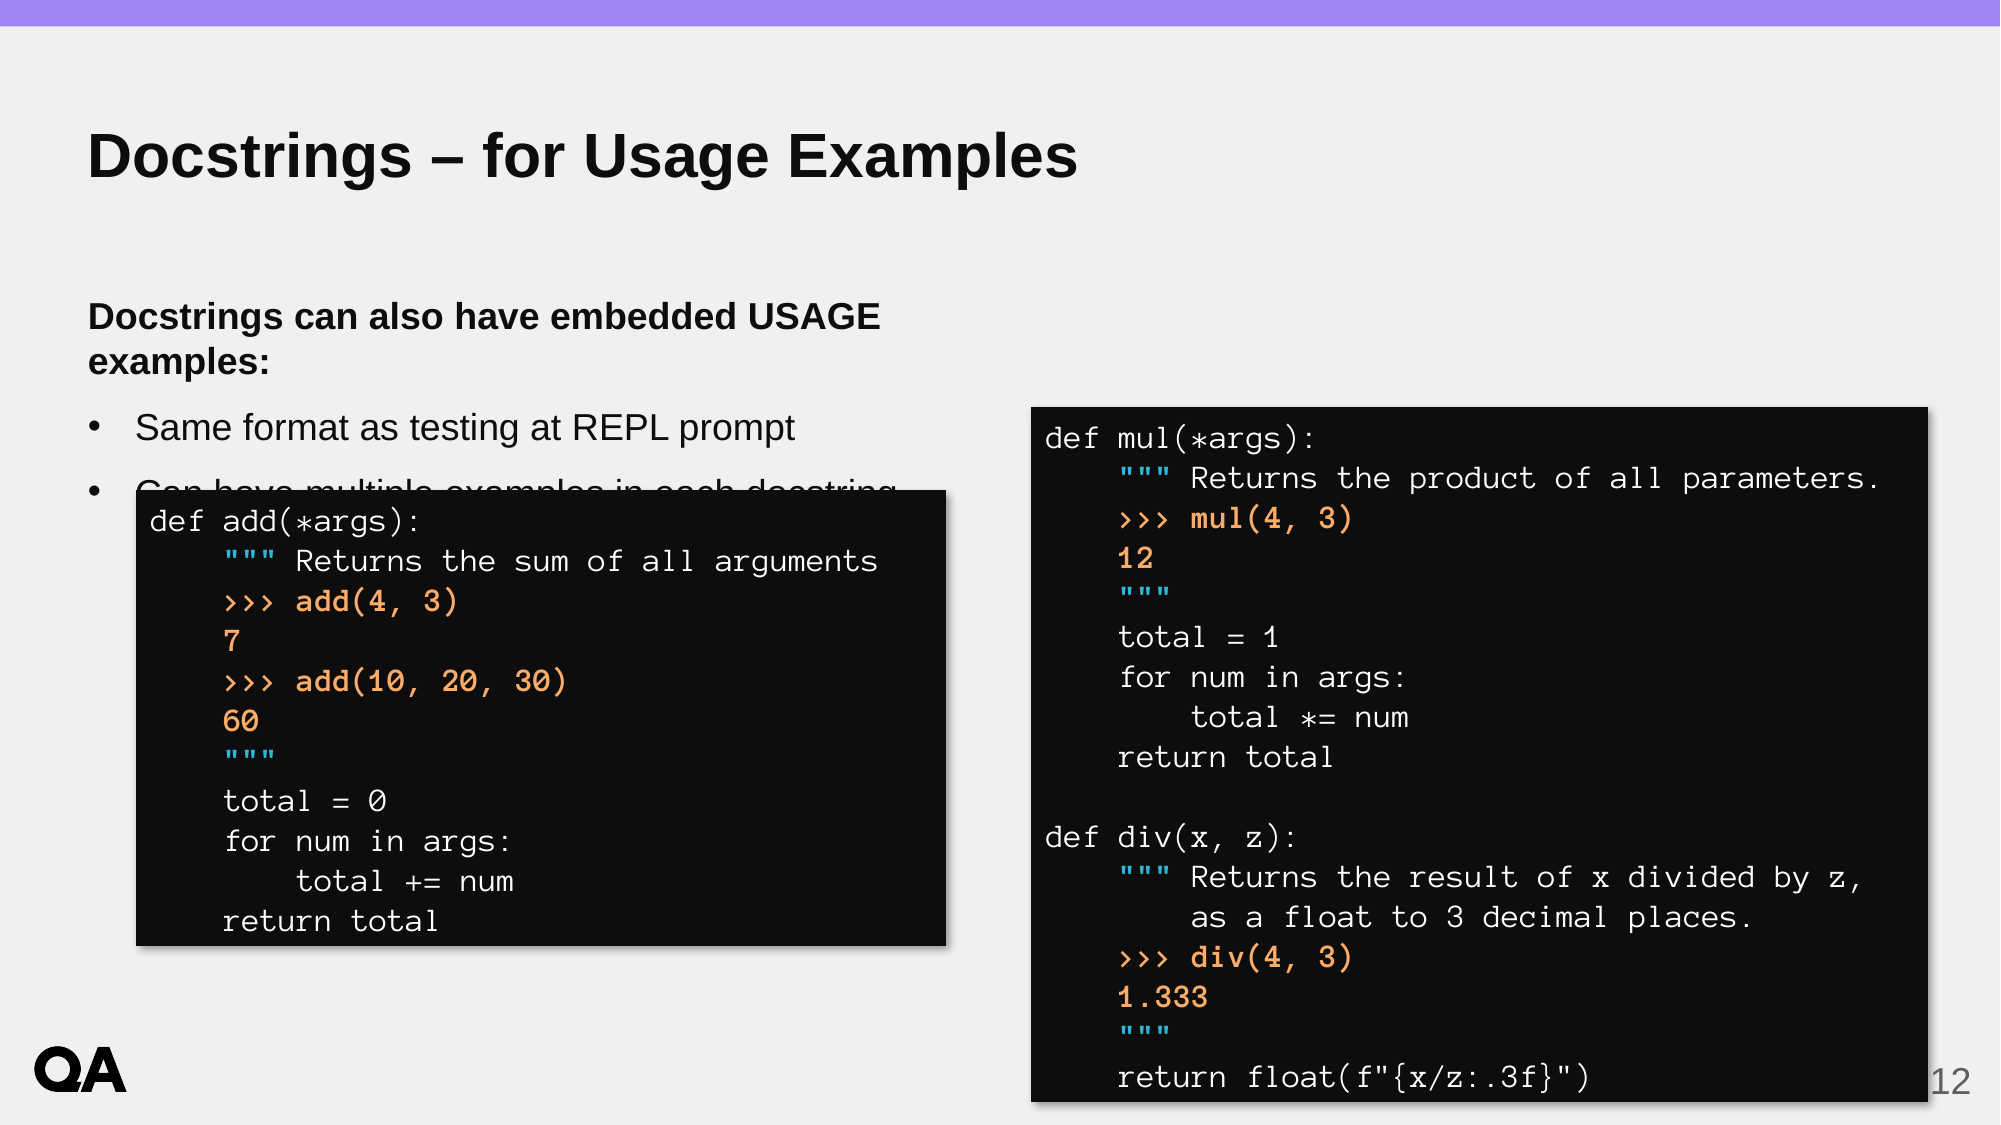

# Docstrings – for Usage Examples
Docstrings can also have embedded USAGE examples:
Same format as testing at REPL prompt
Can have multiple examples in each docstring

def mul(*args):
    """ Returns the product of all parameters.
    >>> mul(4, 3)
    12
    """
    total = 1
    for num in args:
        total *= num
    return total

def div(x, z):
    """ Returns the result of x divided by z,
        as a float to 3 decimal places.
    >>> div(4, 3)
    1.333
    """
    return float(f"{x/z:.3f}")
def add(*args):
    """ Returns the sum of all arguments
    >>> add(4, 3)
    7
    >>> add(10, 20, 30)
    60
    """
    total = 0
    for num in args:
        total += num
    return total
12